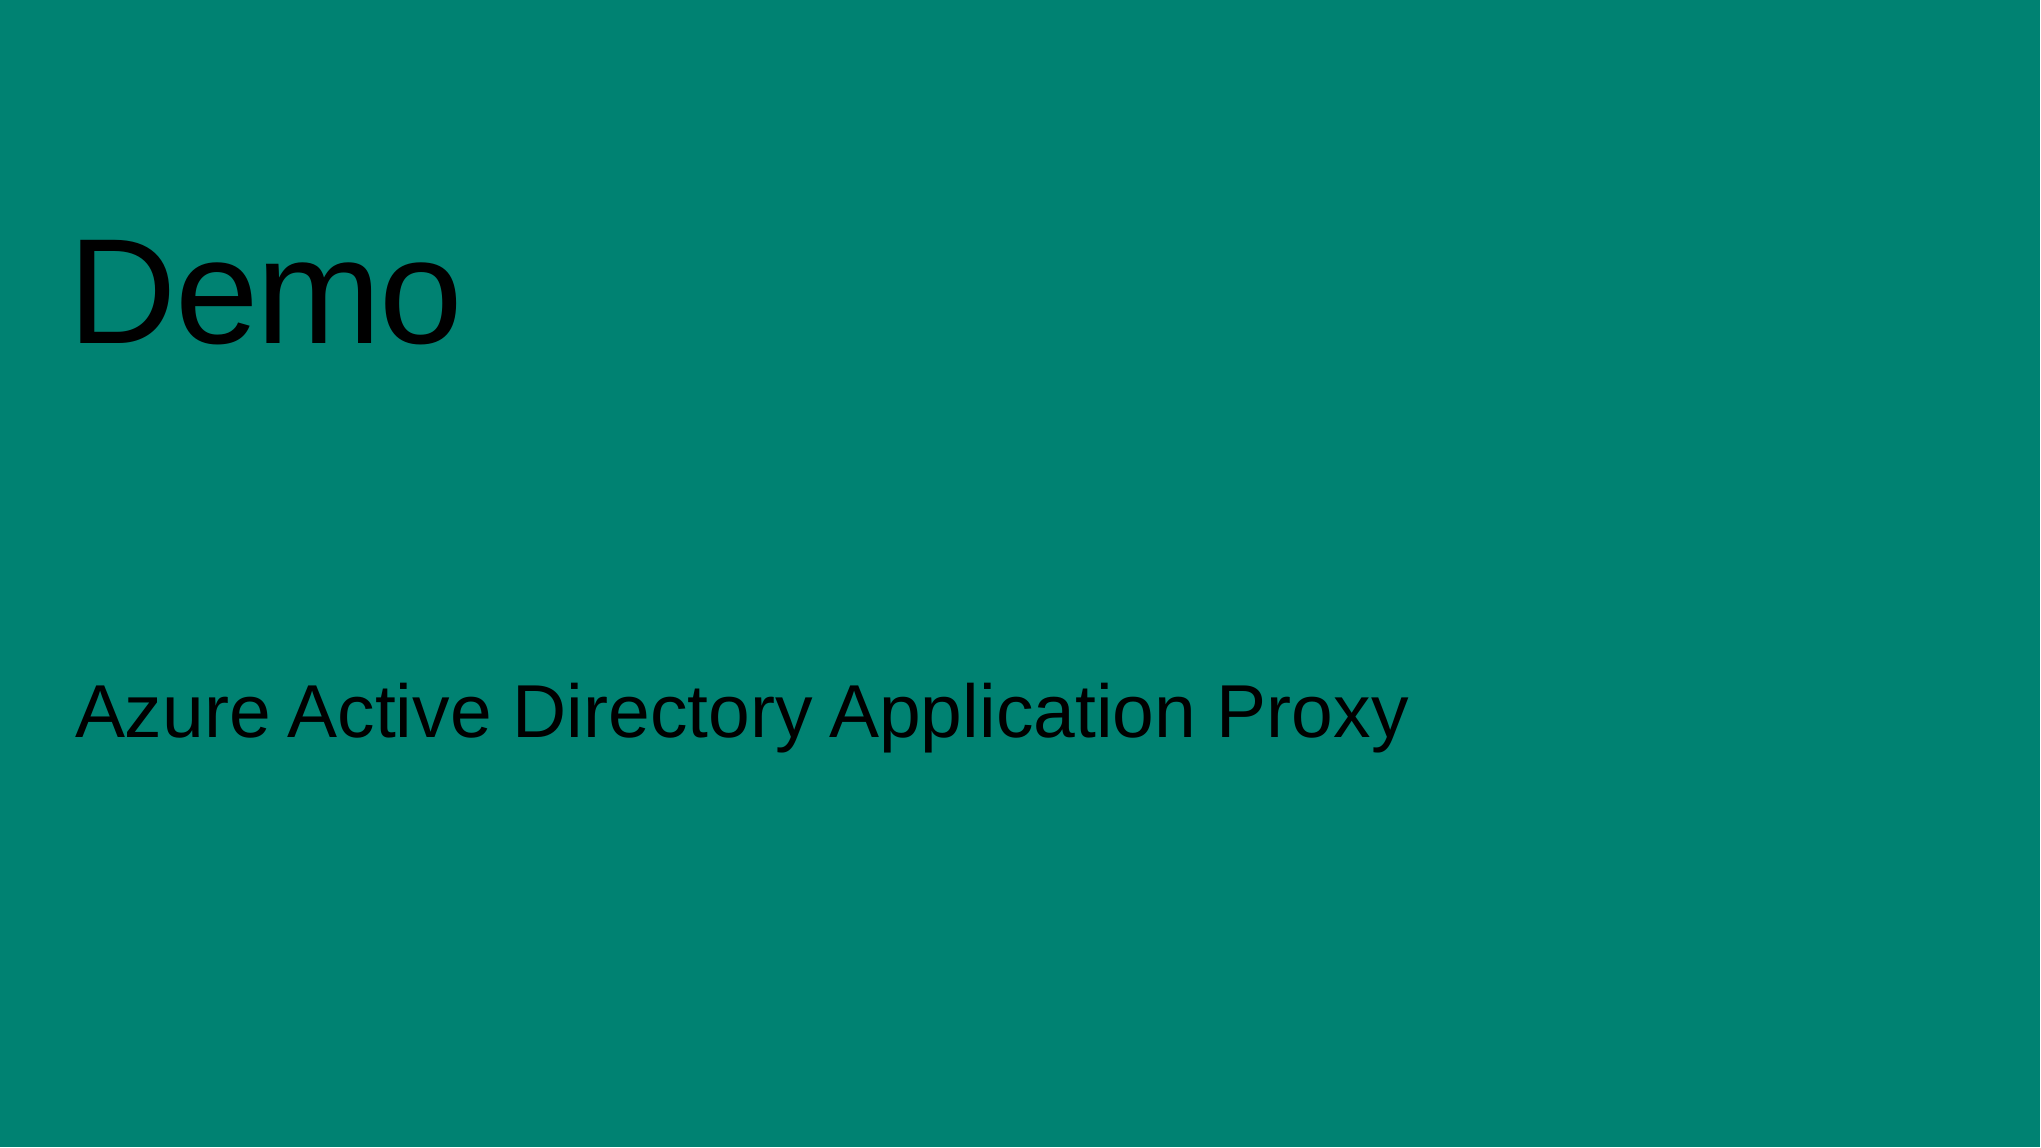

# Demo
Azure Active Directory Application Proxy